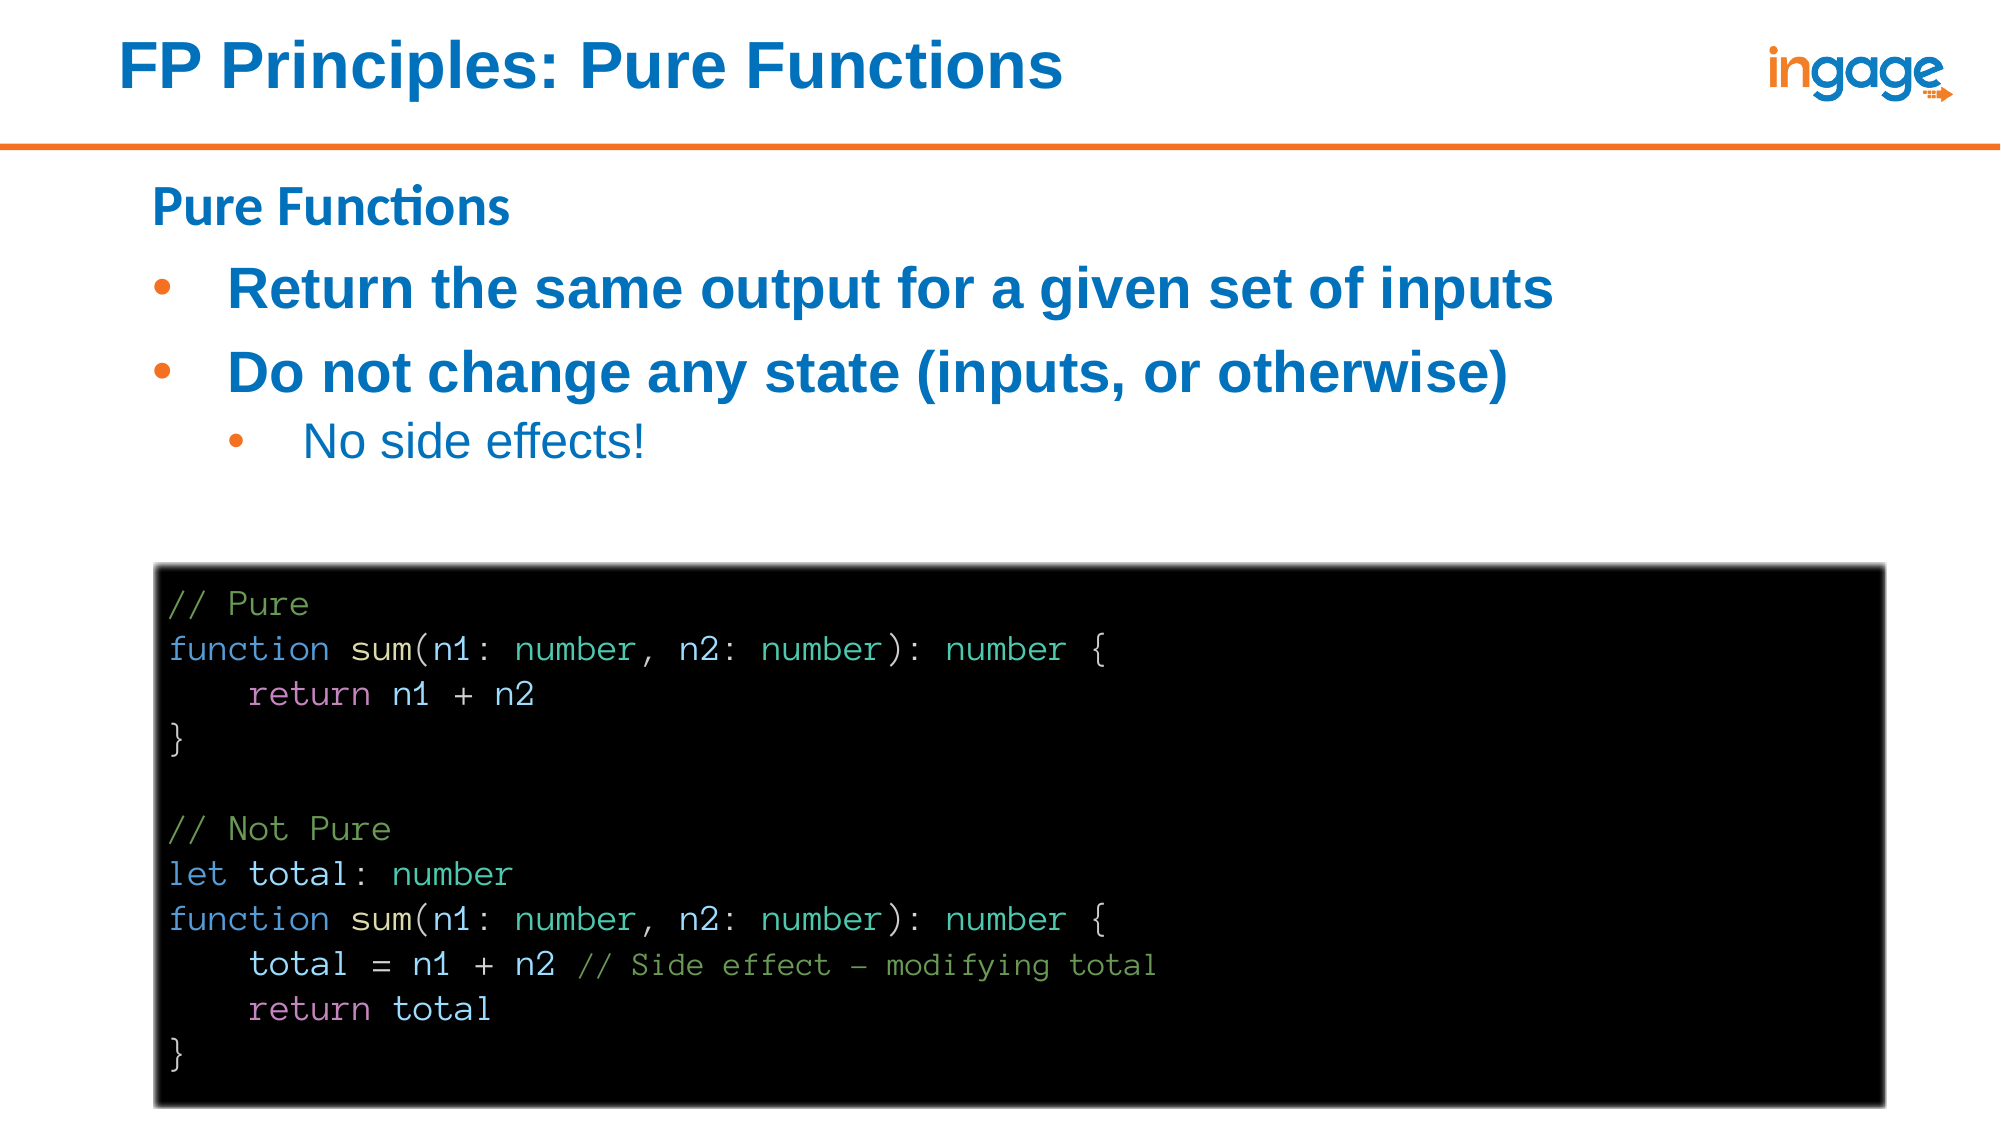

# FP Principles: Pure Functions
Pure Functions
Return the same output for a given set of inputs
Do not change any state (inputs, or otherwise)
No side effects!

// Pure
function sum(n1: number, n2: number): number {
    return n1 + n2
}
// Not Pure
let total: number
function sum(n1: number, n2: number): number {
    total = n1 + n2 // Side effect – modifying total
    return total
}